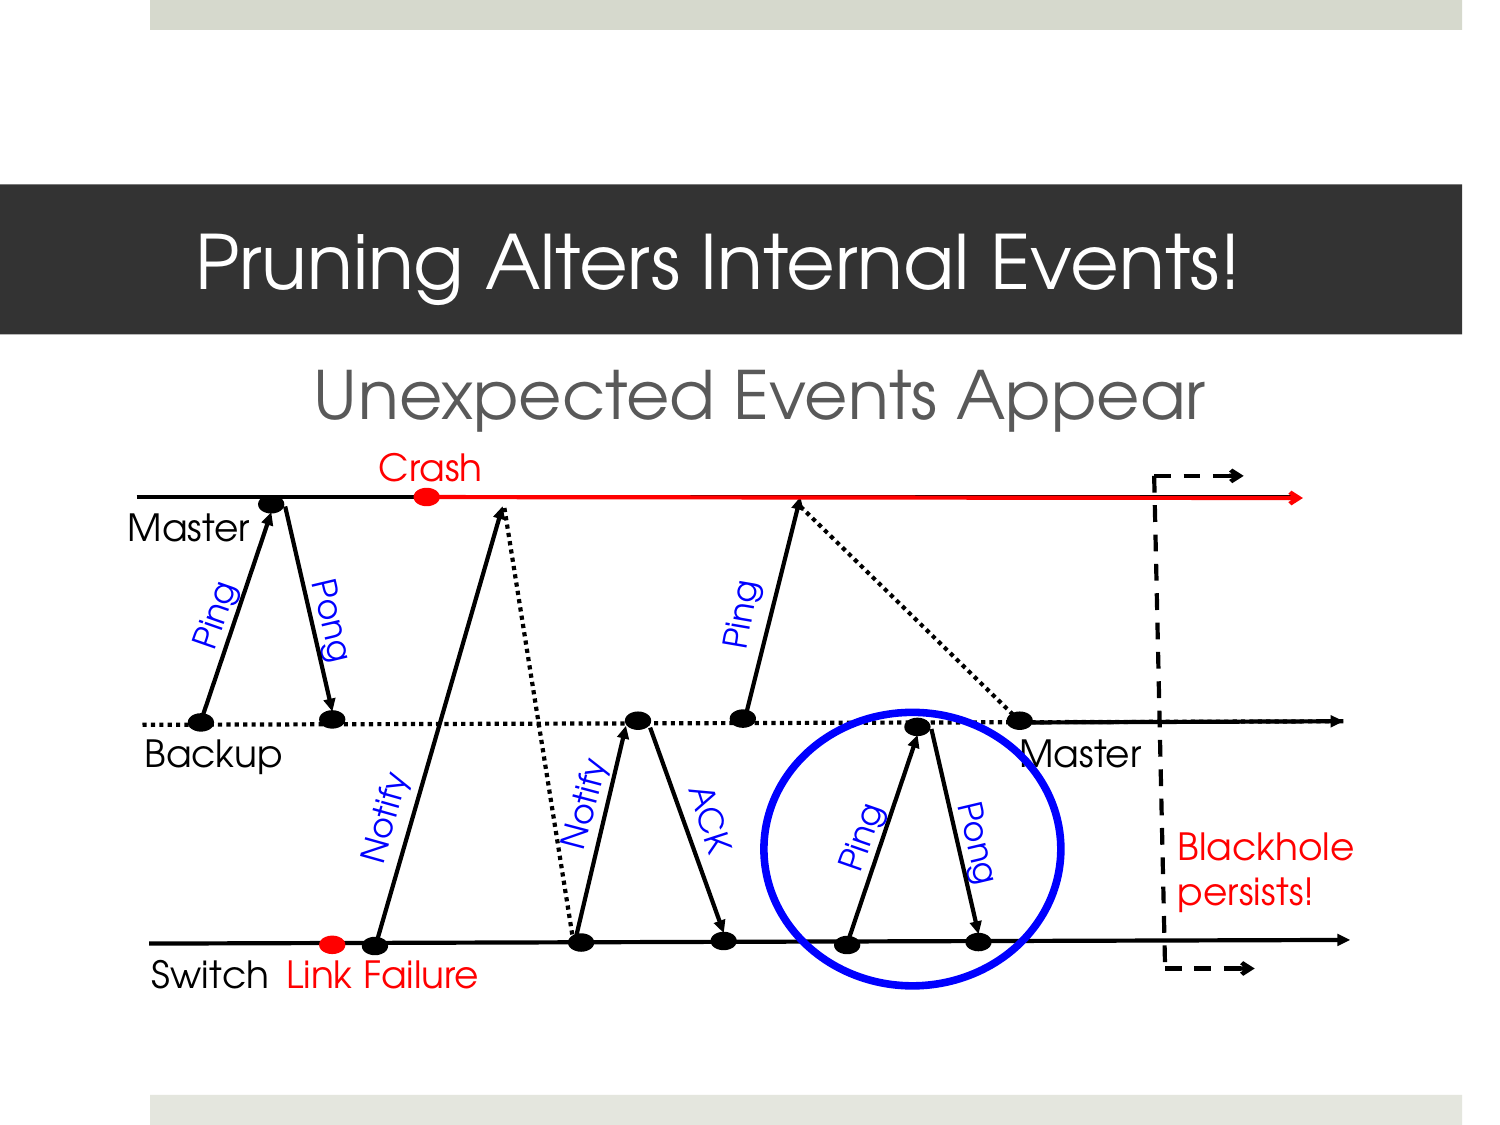

# Pruning Alters Internal Events!
Unexpected Events Appear
Crash
Blackhole persists!

Ping

Ping

Master
Pong

Notify

Master

Notify

Ping

Backup
ACK

Pong

Switch
Link Failure